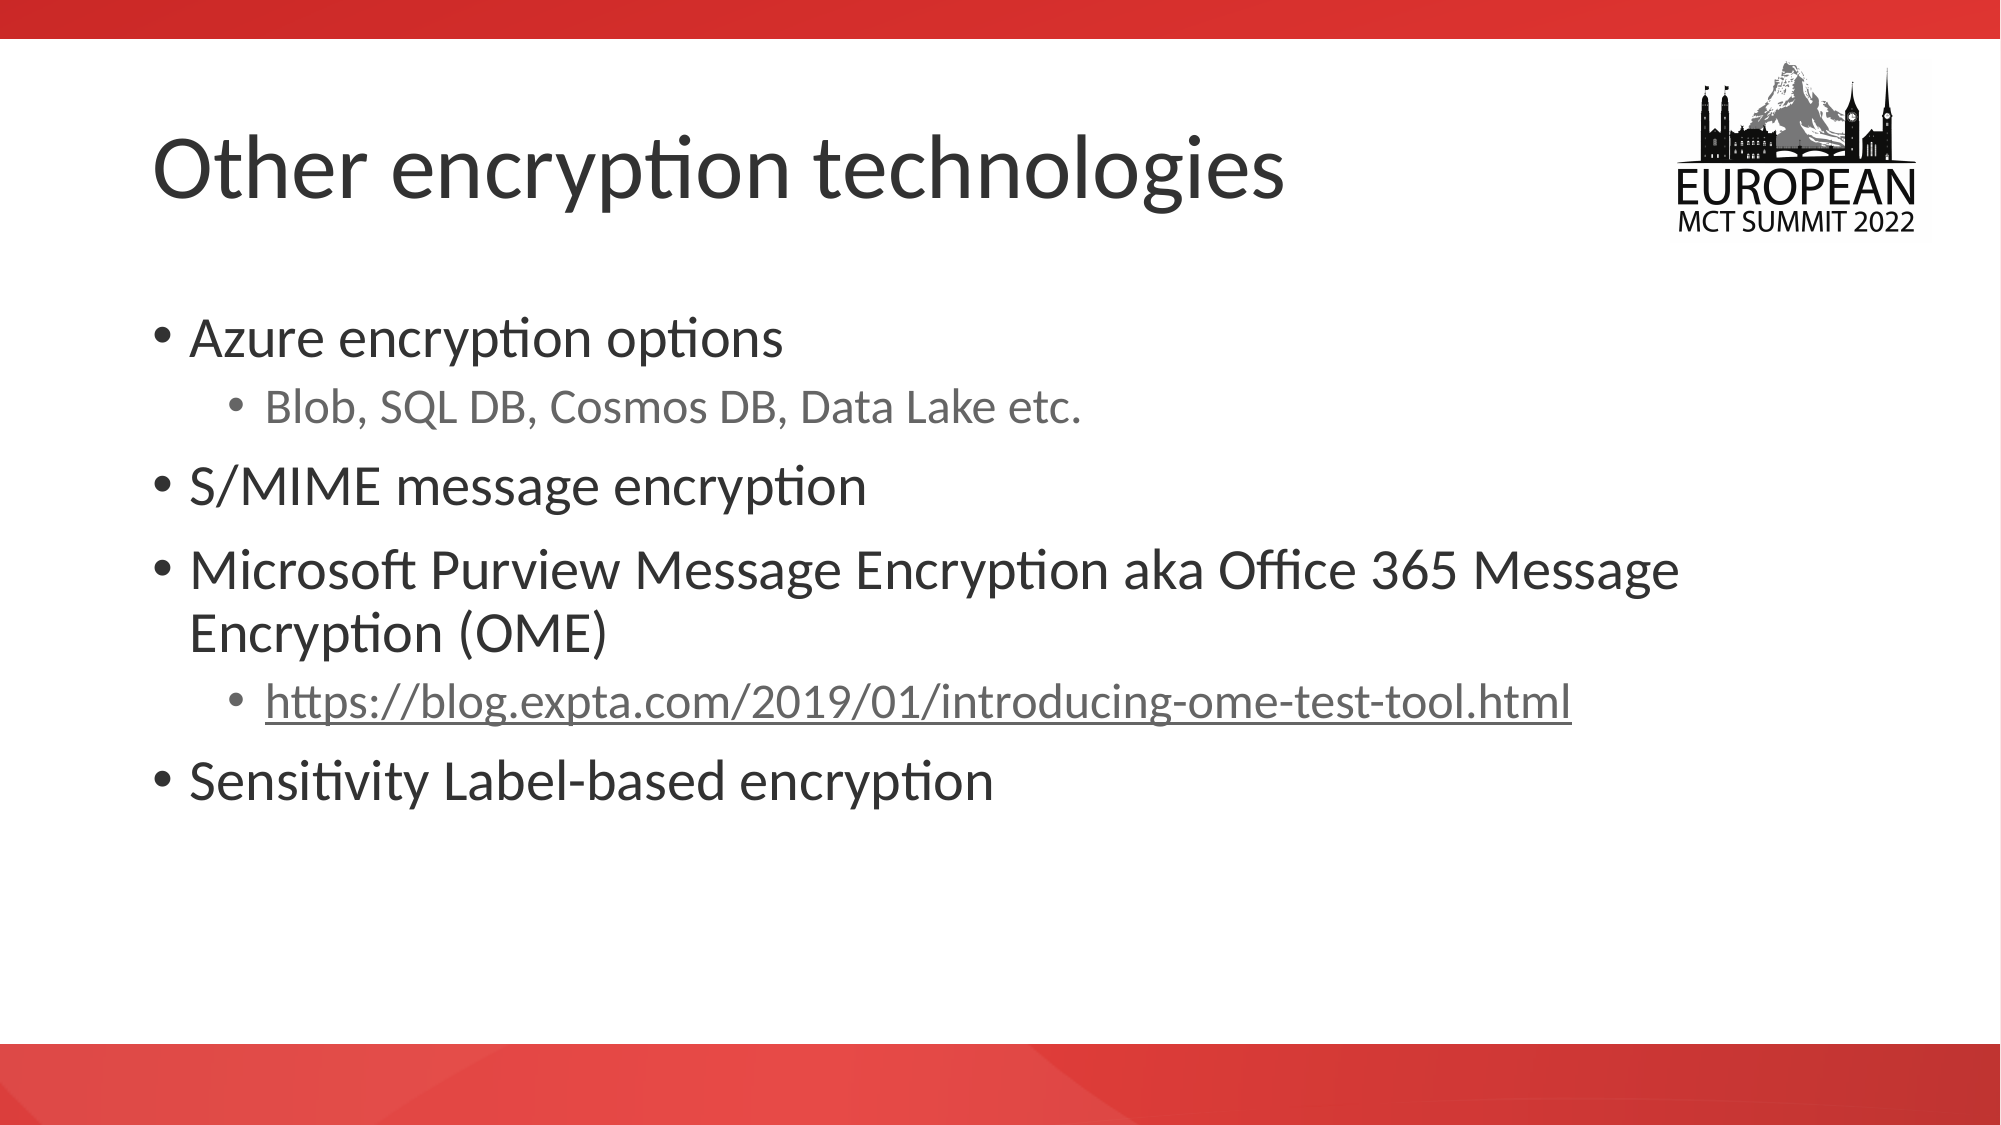

# Other encryption technologies
Azure encryption options
Blob, SQL DB, Cosmos DB, Data Lake etc.
S/MIME message encryption
Microsoft Purview Message Encryption aka Office 365 Message Encryption (OME)
https://blog.expta.com/2019/01/introducing-ome-test-tool.html
Sensitivity Label-based encryption